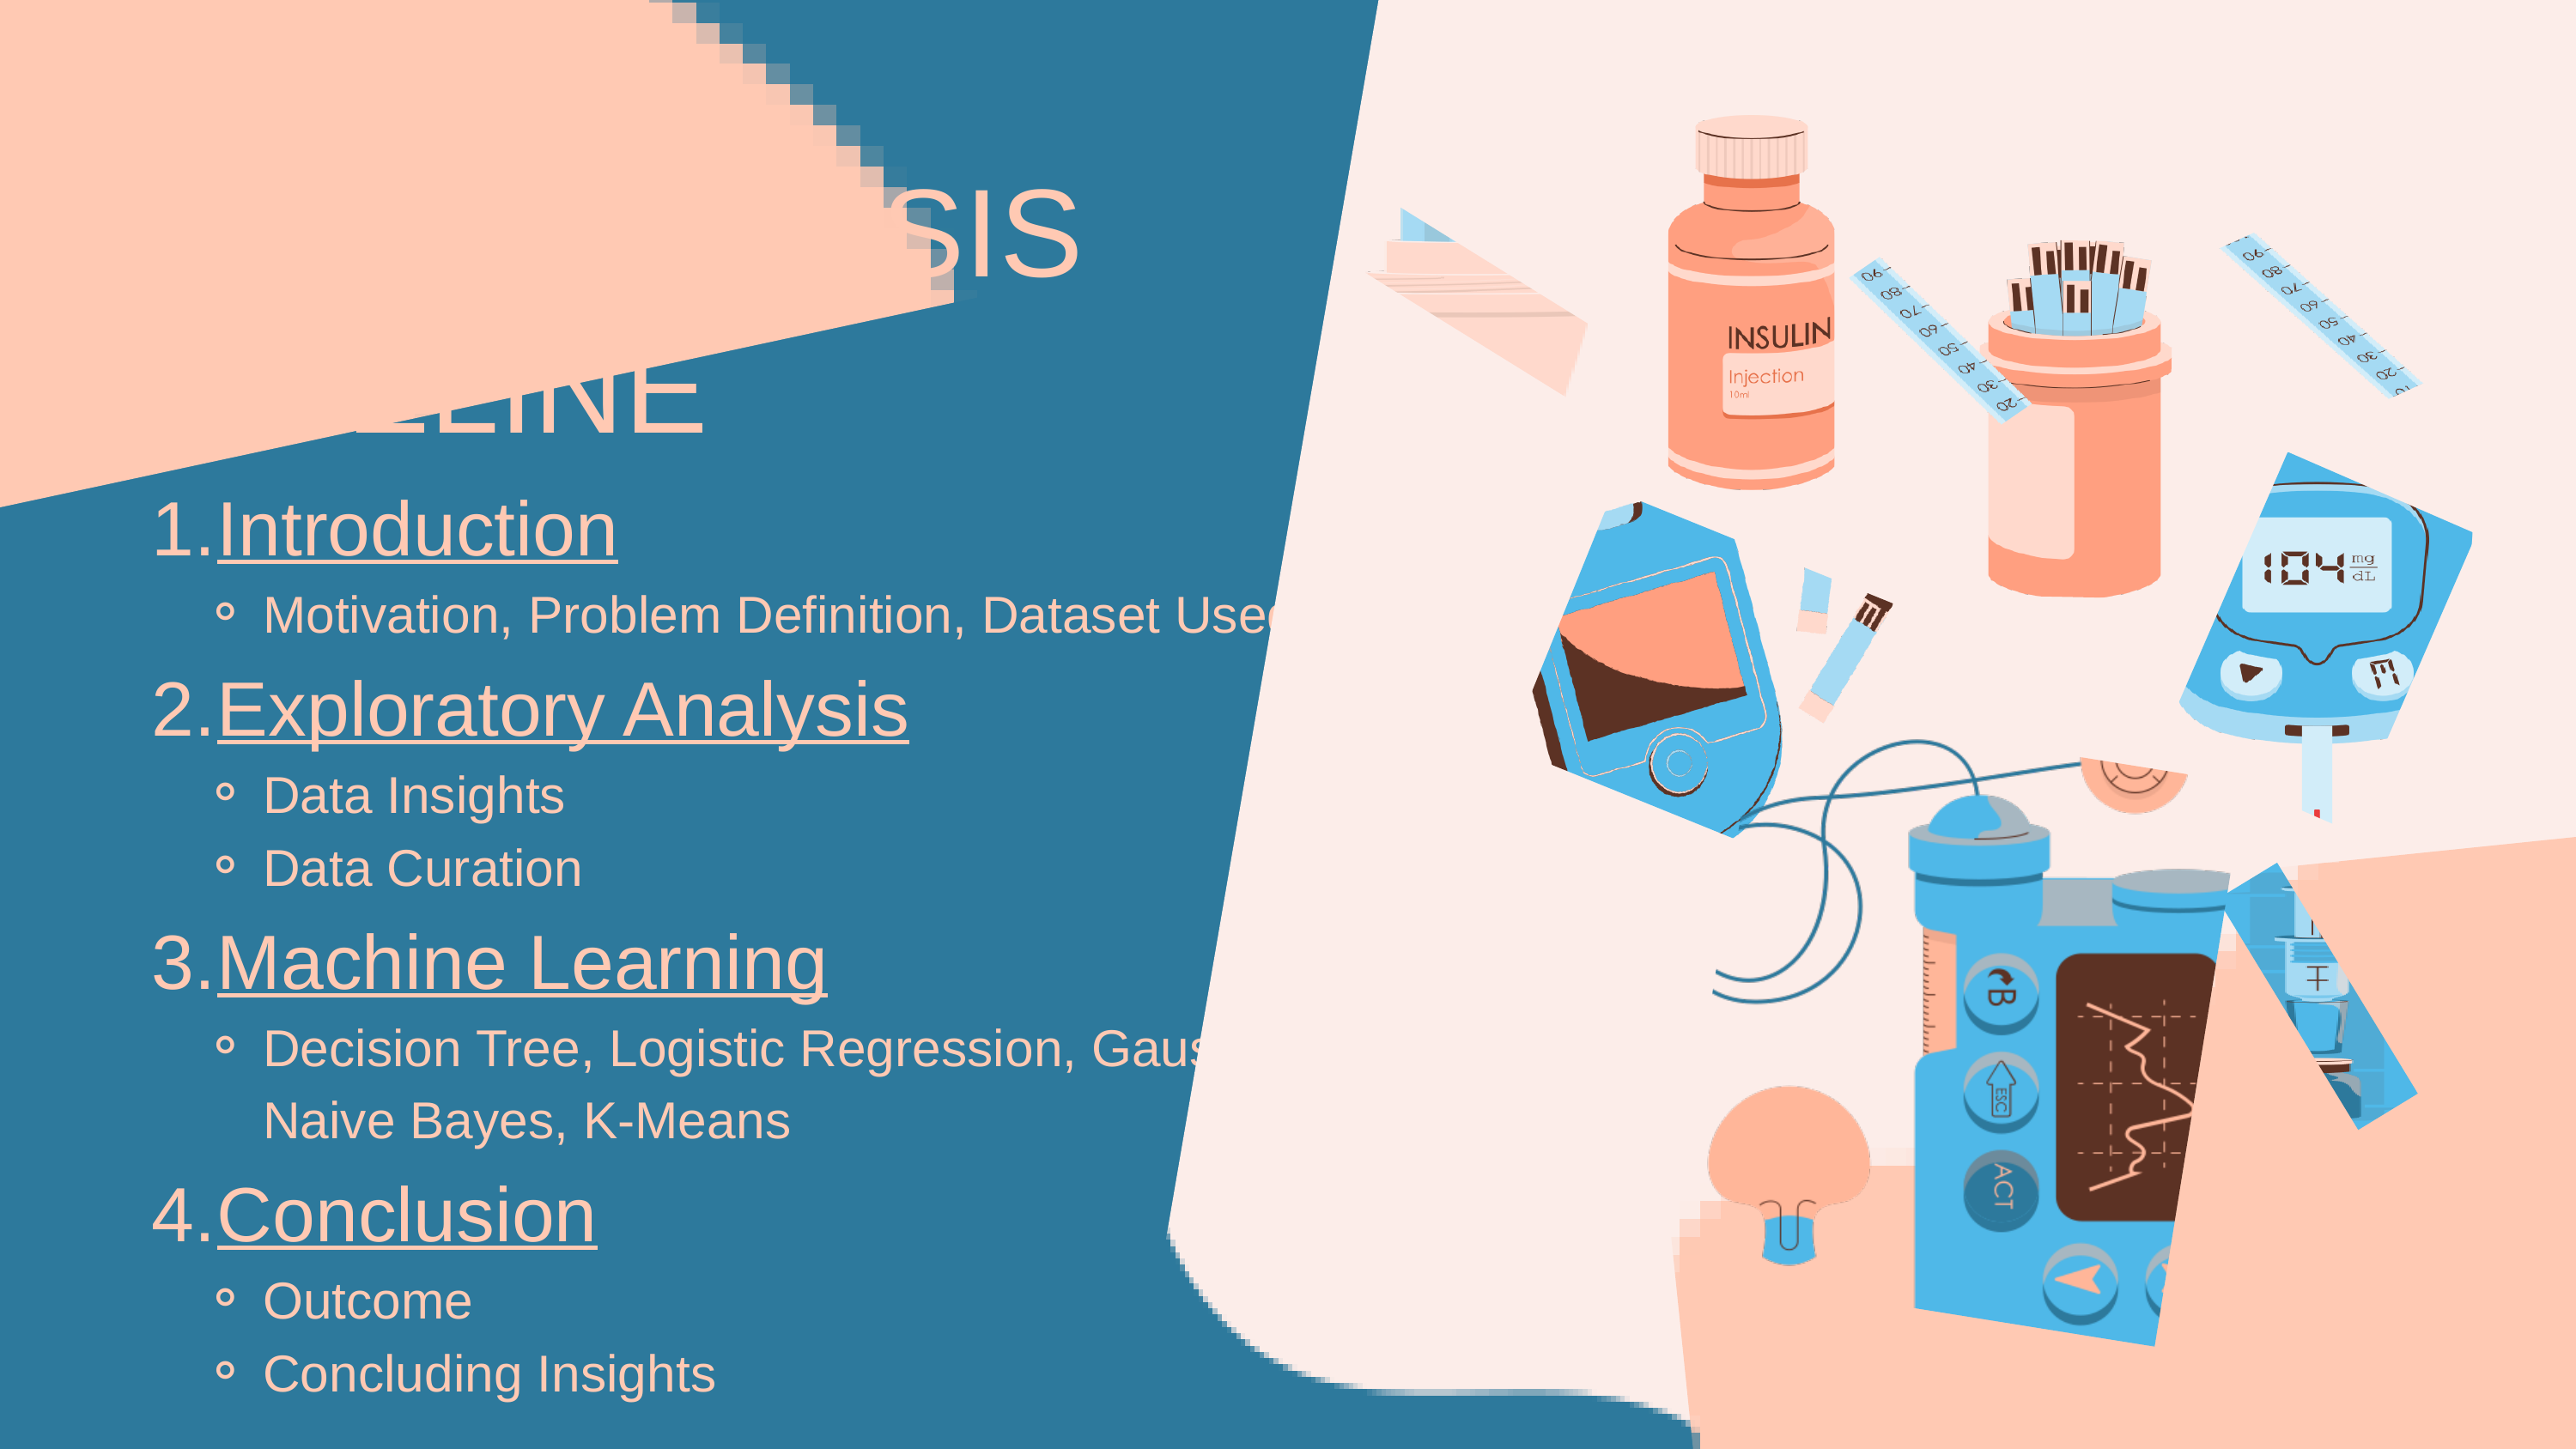

DATA ANALYSIS
PIPELINE

Introduction
Motivation, Problem Definition, Dataset Used
Exploratory Analysis
Data Insights
Data Curation
Machine Learning
Decision Tree, Logistic Regression, Gaussian Naive Bayes, K-Means
Conclusion
Outcome
Concluding Insights